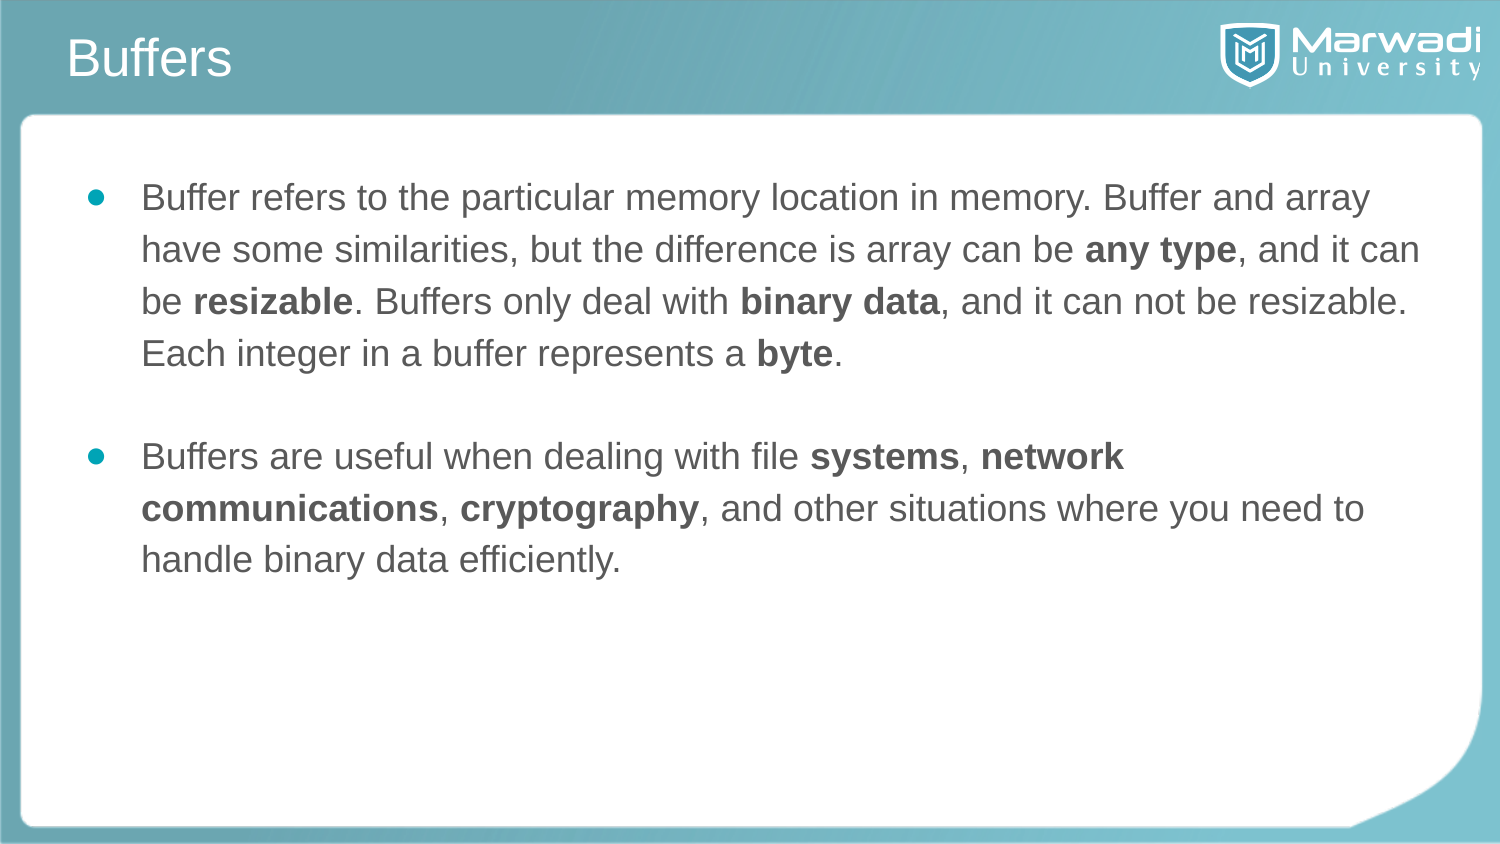

# Buffers
Buffer refers to the particular memory location in memory. Buffer and array have some similarities, but the difference is array can be any type, and it can be resizable. Buffers only deal with binary data, and it can not be resizable. Each integer in a buffer represents a byte.

Buffers are useful when dealing with file systems, network communications, cryptography, and other situations where you need to handle binary data efficiently.